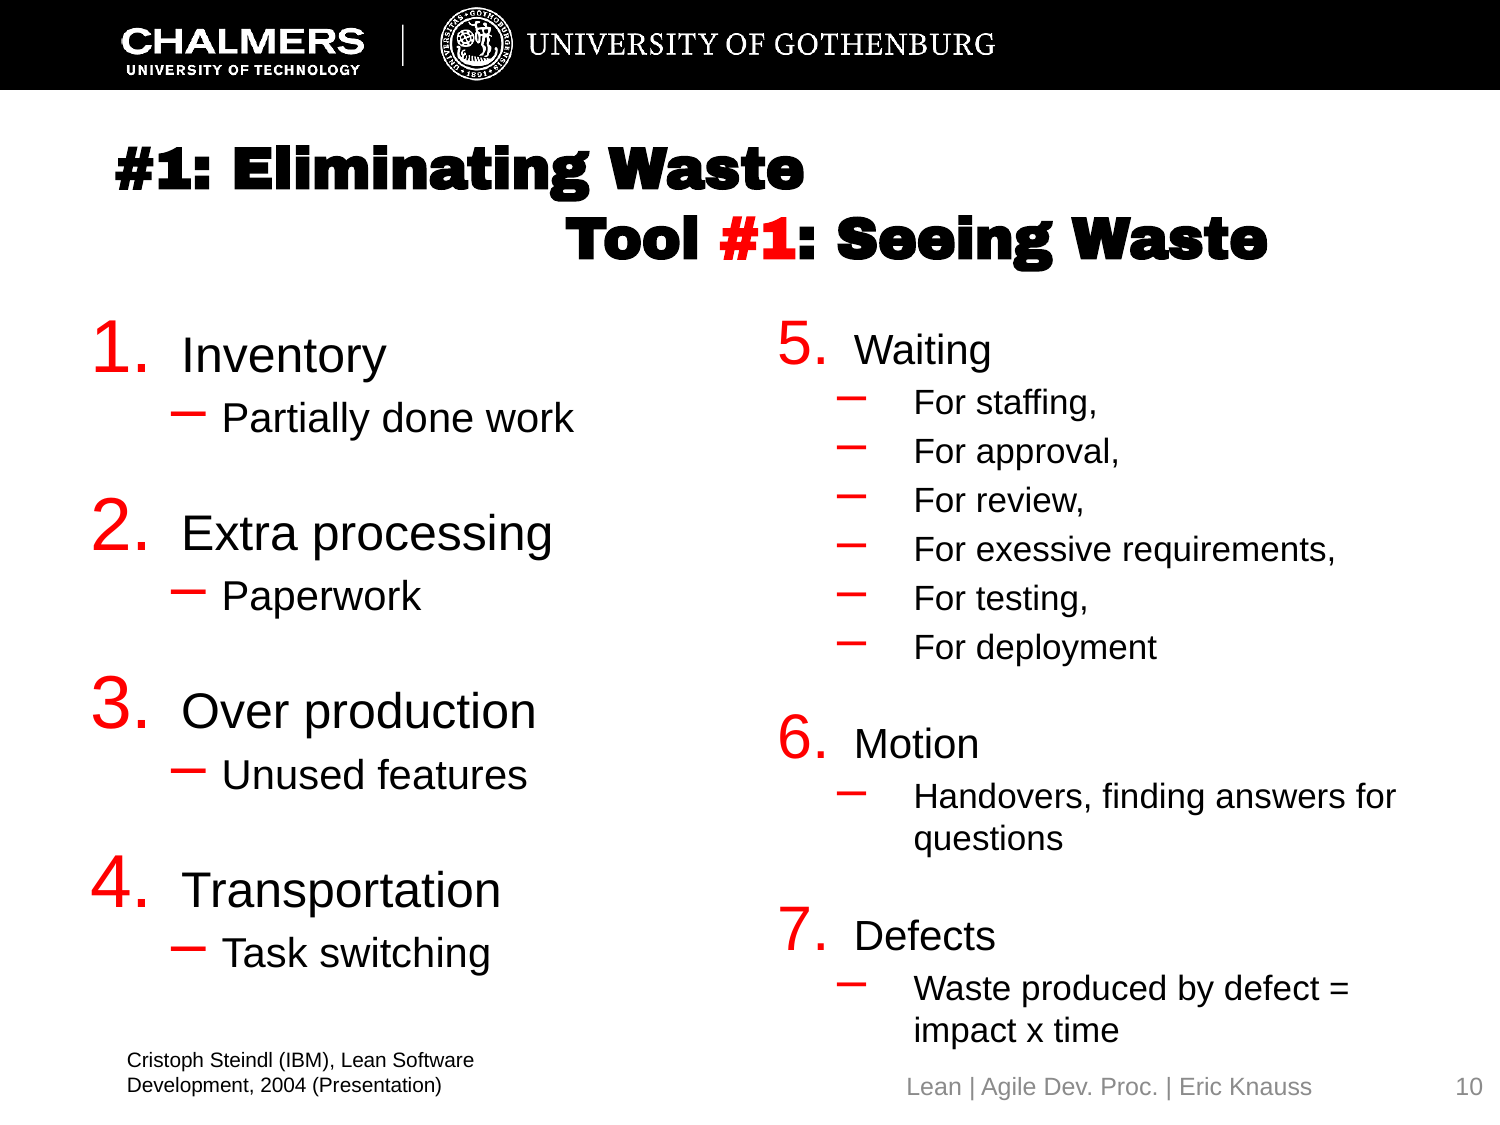

# #1: Eliminating Waste Tool #1: Seeing Waste
Inventory
Partially done work
Extra processing
Paperwork
Over production
Unused features
Transportation
Task switching

Waiting
For staffing,
For approval,
For review,
For exessive requirements,
For testing,
For deployment
Motion
Handovers, finding answers for questions
Defects
Waste produced by defect = impact x time
Cristoph Steindl (IBM), Lean Software Development, 2004 (Presentation)
10
Lean | Agile Dev. Proc. | Eric Knauss